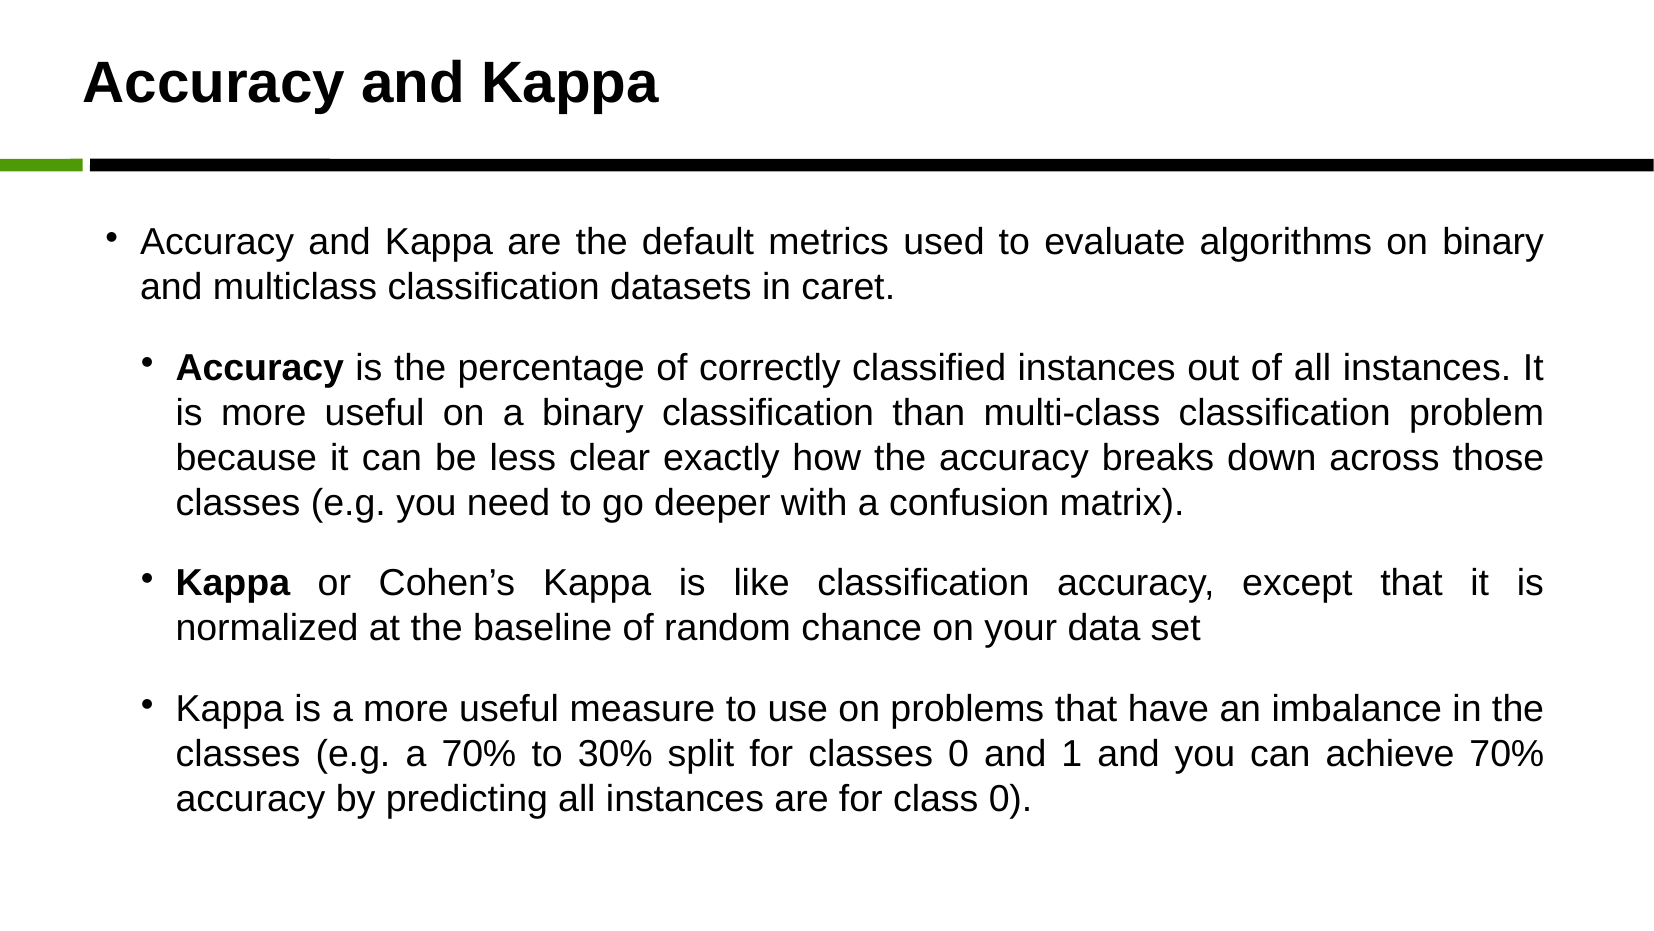

Accuracy and Kappa

Accuracy and Kappa are the default metrics used to evaluate algorithms on binary and multiclass classiﬁcation datasets in caret.
Accuracy is the percentage of correctly classiﬁed instances out of all instances. It is more useful on a binary classiﬁcation than multi-class classiﬁcation problem because it can be less clear exactly how the accuracy breaks down across those classes (e.g. you need to go deeper with a confusion matrix).
Kappa or Cohen’s Kappa is like classification accuracy, except that it is normalized at the baseline of random chance on your data set
Kappa is a more useful measure to use on problems that have an imbalance in the classes (e.g. a 70% to 30% split for classes 0 and 1 and you can achieve 70% accuracy by predicting all instances are for class 0).